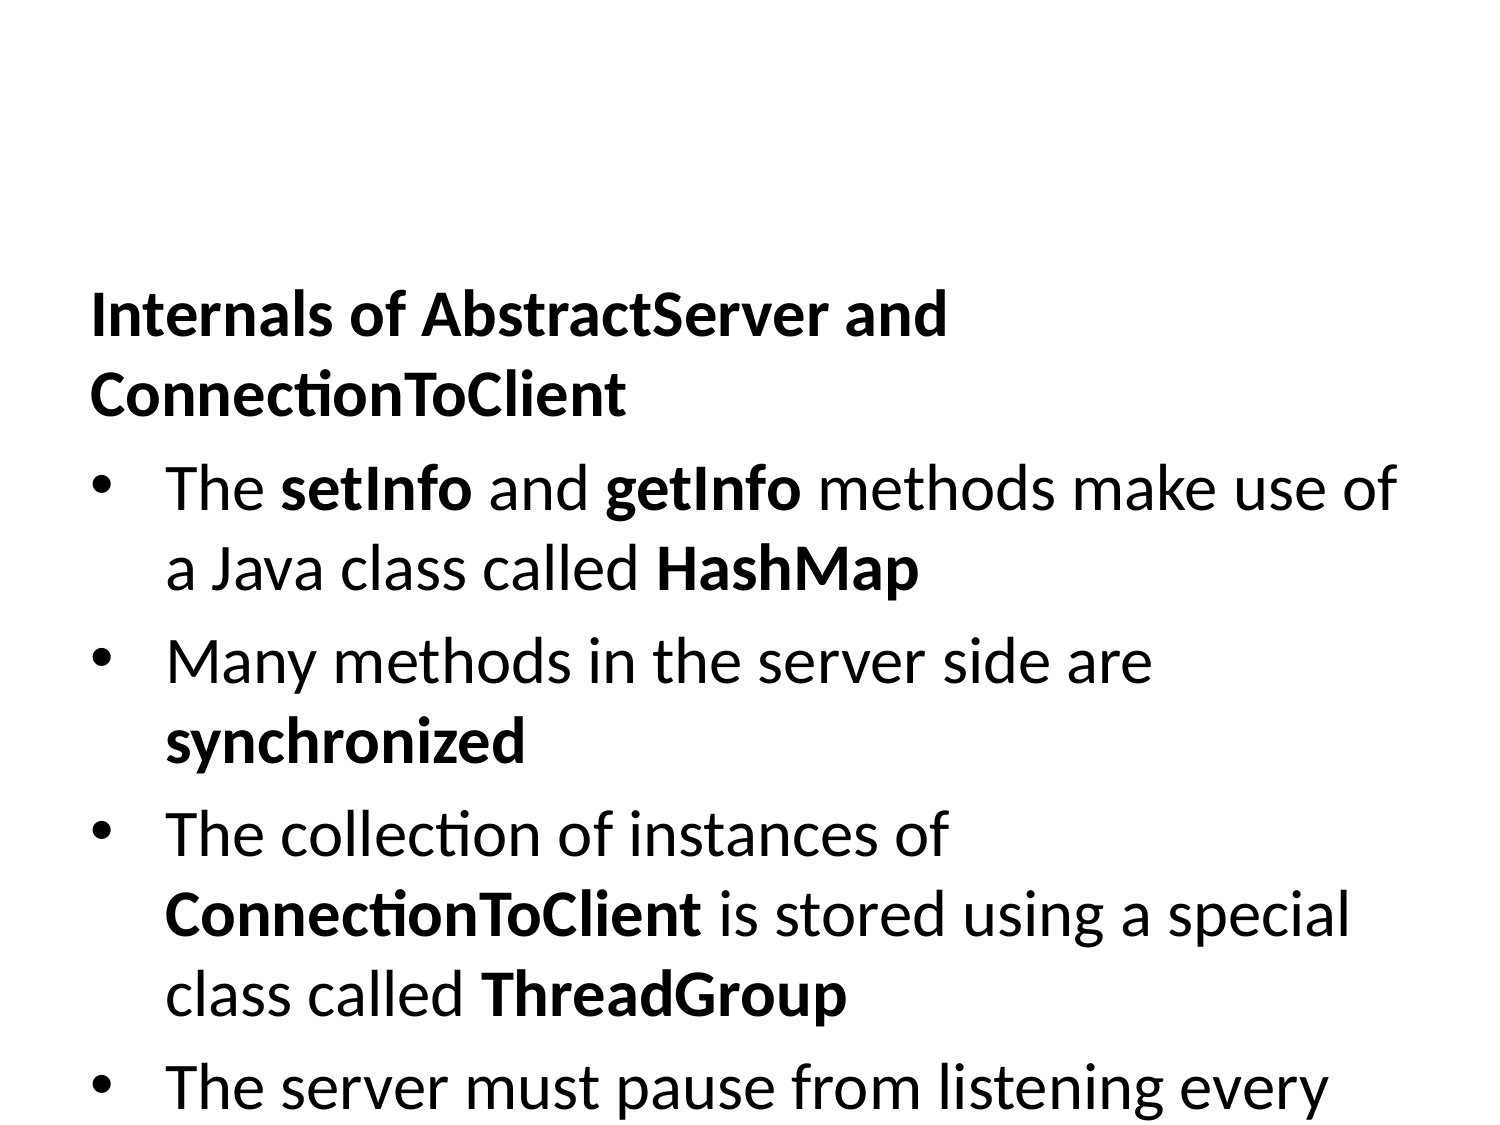

Internals of AbstractServer and ConnectionToClient
The setInfo and getInfo methods make use of a Java class called HashMap
Many methods in the server side are synchronized
The collection of instances of ConnectionToClient is stored using a special class called ThreadGroup
The server must pause from listening every 500ms to see if the stopListening method has been called
if not, then it resumes listening immediately